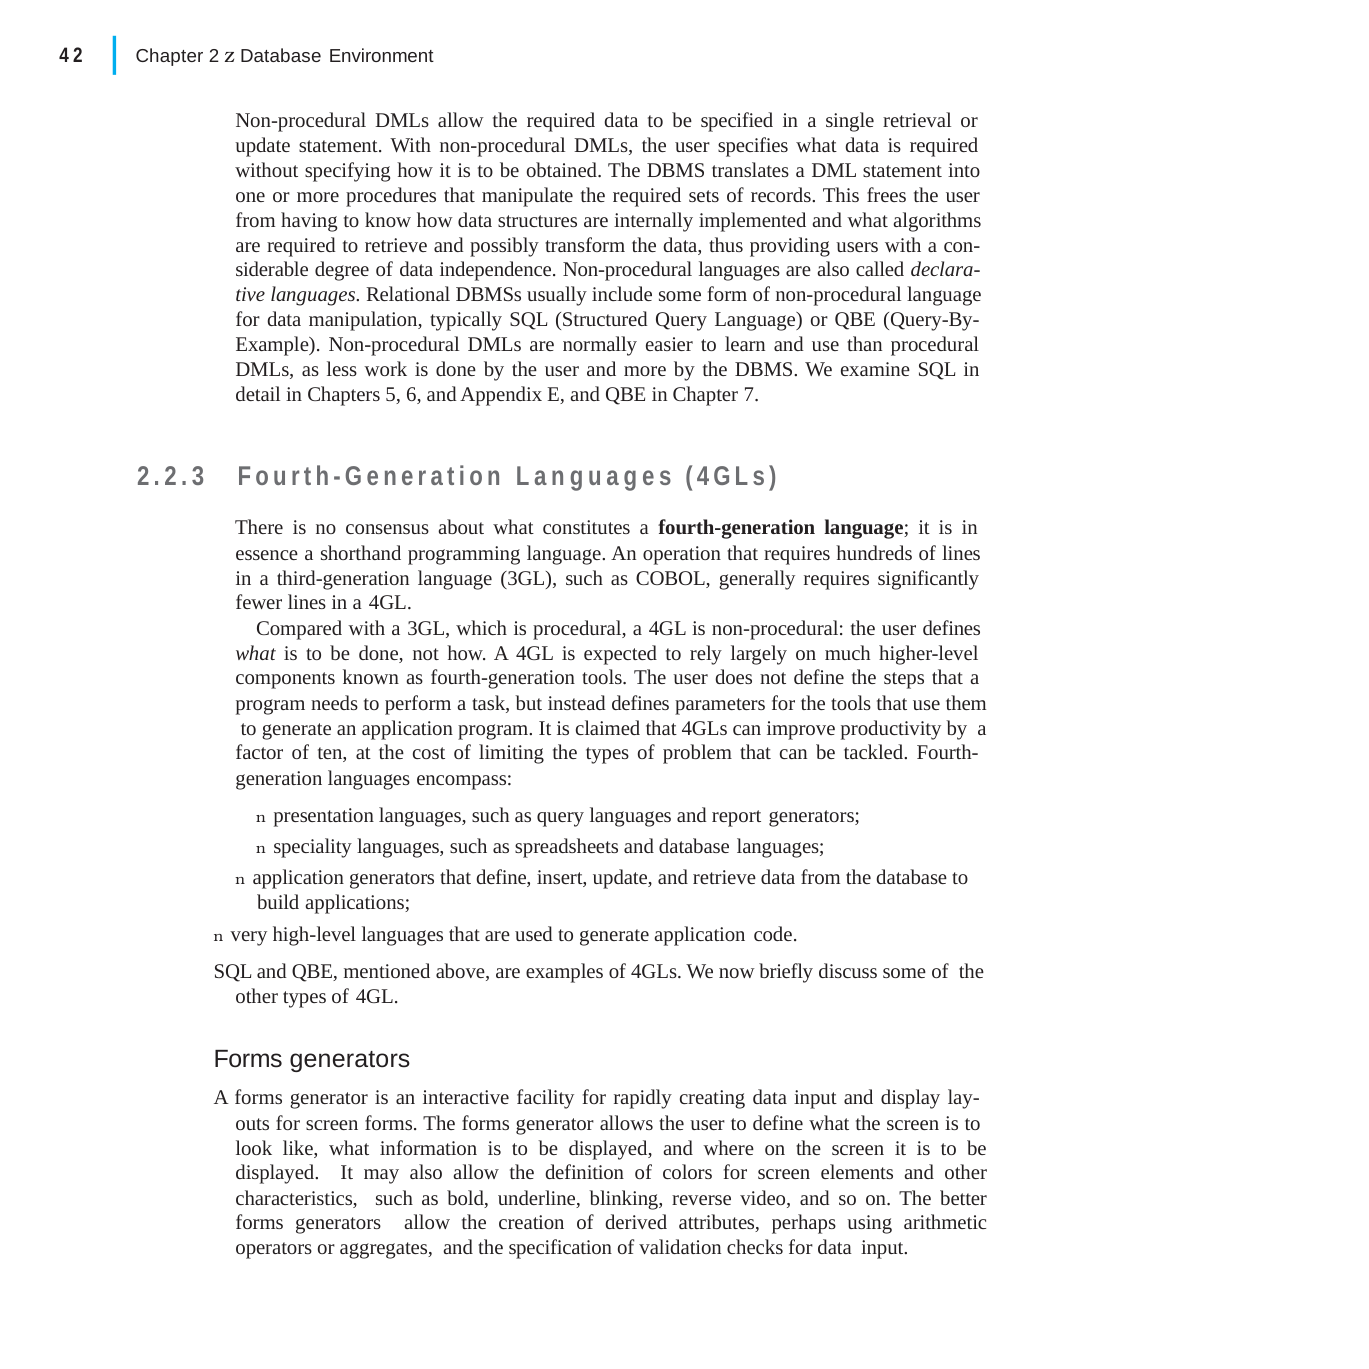

|
42
Chapter 2 z Database Environment
Non-procedural DMLs allow the required data to be specified in a single retrieval or  update statement. With non-procedural DMLs, the user specifies what data is required  without specifying how it is to be obtained. The DBMS translates a DML statement into  one or more procedures that manipulate the required sets of records. This frees the user  from having to know how data structures are internally implemented and what algorithms  are required to retrieve and possibly transform the data, thus providing users with a con-  siderable degree of data independence. Non-procedural languages are also called declara-  tive languages. Relational DBMSs usually include some form of non-procedural language  for data manipulation, typically SQL (Structured Query Language) or QBE (Query-By-  Example). Non-procedural DMLs are normally easier to learn and use than procedural  DMLs, as less work is done by the user and more by the DBMS. We examine SQL in  detail in Chapters 5, 6, and Appendix E, and QBE in Chapter 7.

2.2.3	Fourth-Generation Languages (4GLs)
There is no consensus about what constitutes a fourth-generation language; it is in  essence a shorthand programming language. An operation that requires hundreds of lines  in a third-generation language (3GL), such as COBOL, generally requires significantly  fewer lines in a 4GL.
Compared with a 3GL, which is procedural, a 4GL is non-procedural: the user defines  what is to be done, not how. A 4GL is expected to rely largely on much higher-level  components known as fourth-generation tools. The user does not define the steps that a  program needs to perform a task, but instead defines parameters for the tools that use them  to generate an application program. It is claimed that 4GLs can improve productivity by  a factor of ten, at the cost of limiting the types of problem that can be tackled. Fourth-  generation languages encompass:
n presentation languages, such as query languages and report generators;
n speciality languages, such as spreadsheets and database languages;
n application generators that define, insert, update, and retrieve data from the database to  build applications;
n very high-level languages that are used to generate application code.
SQL and QBE, mentioned above, are examples of 4GLs. We now briefly discuss some of  the other types of 4GL.

Forms generators
A forms generator is an interactive facility for rapidly creating data input and display lay-  outs for screen forms. The forms generator allows the user to define what the screen is to  look like, what information is to be displayed, and where on the screen it is to be displayed.  It may also allow the definition of colors for screen elements and other characteristics,  such as bold, underline, blinking, reverse video, and so on. The better forms generators  allow the creation of derived attributes, perhaps using arithmetic operators or aggregates,  and the specification of validation checks for data input.